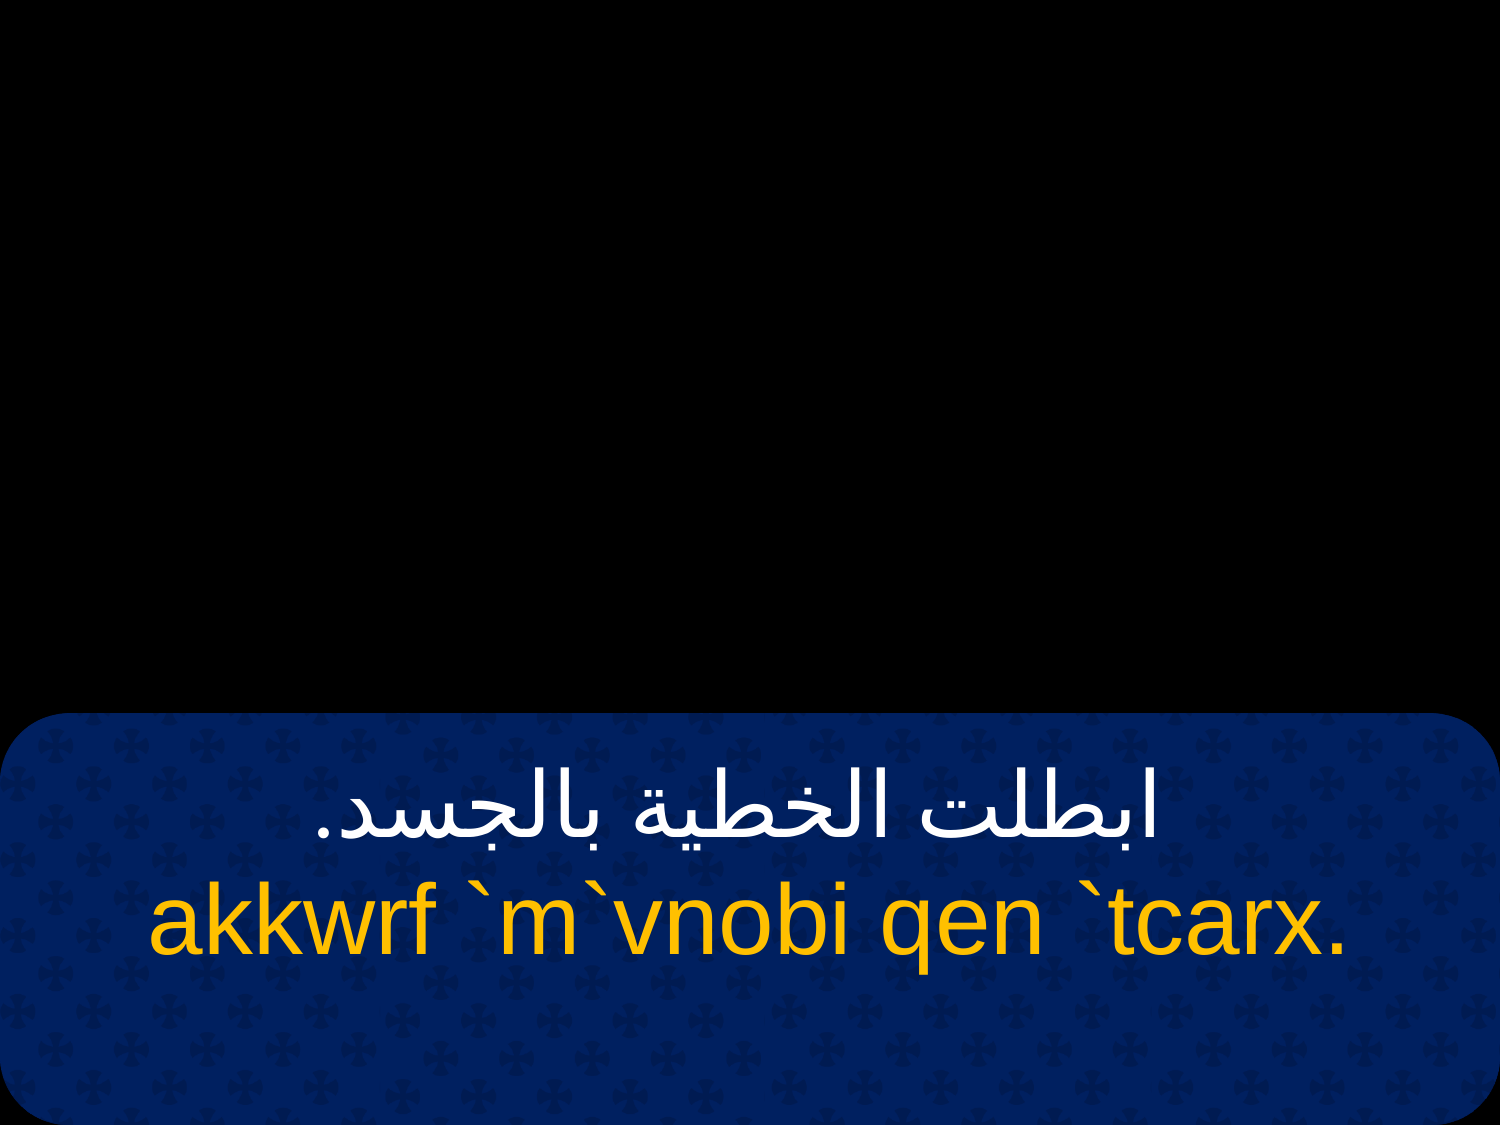

# ابطلت الخطية بالجسد.
akkwrf `m`vnobi qen `tcarx.